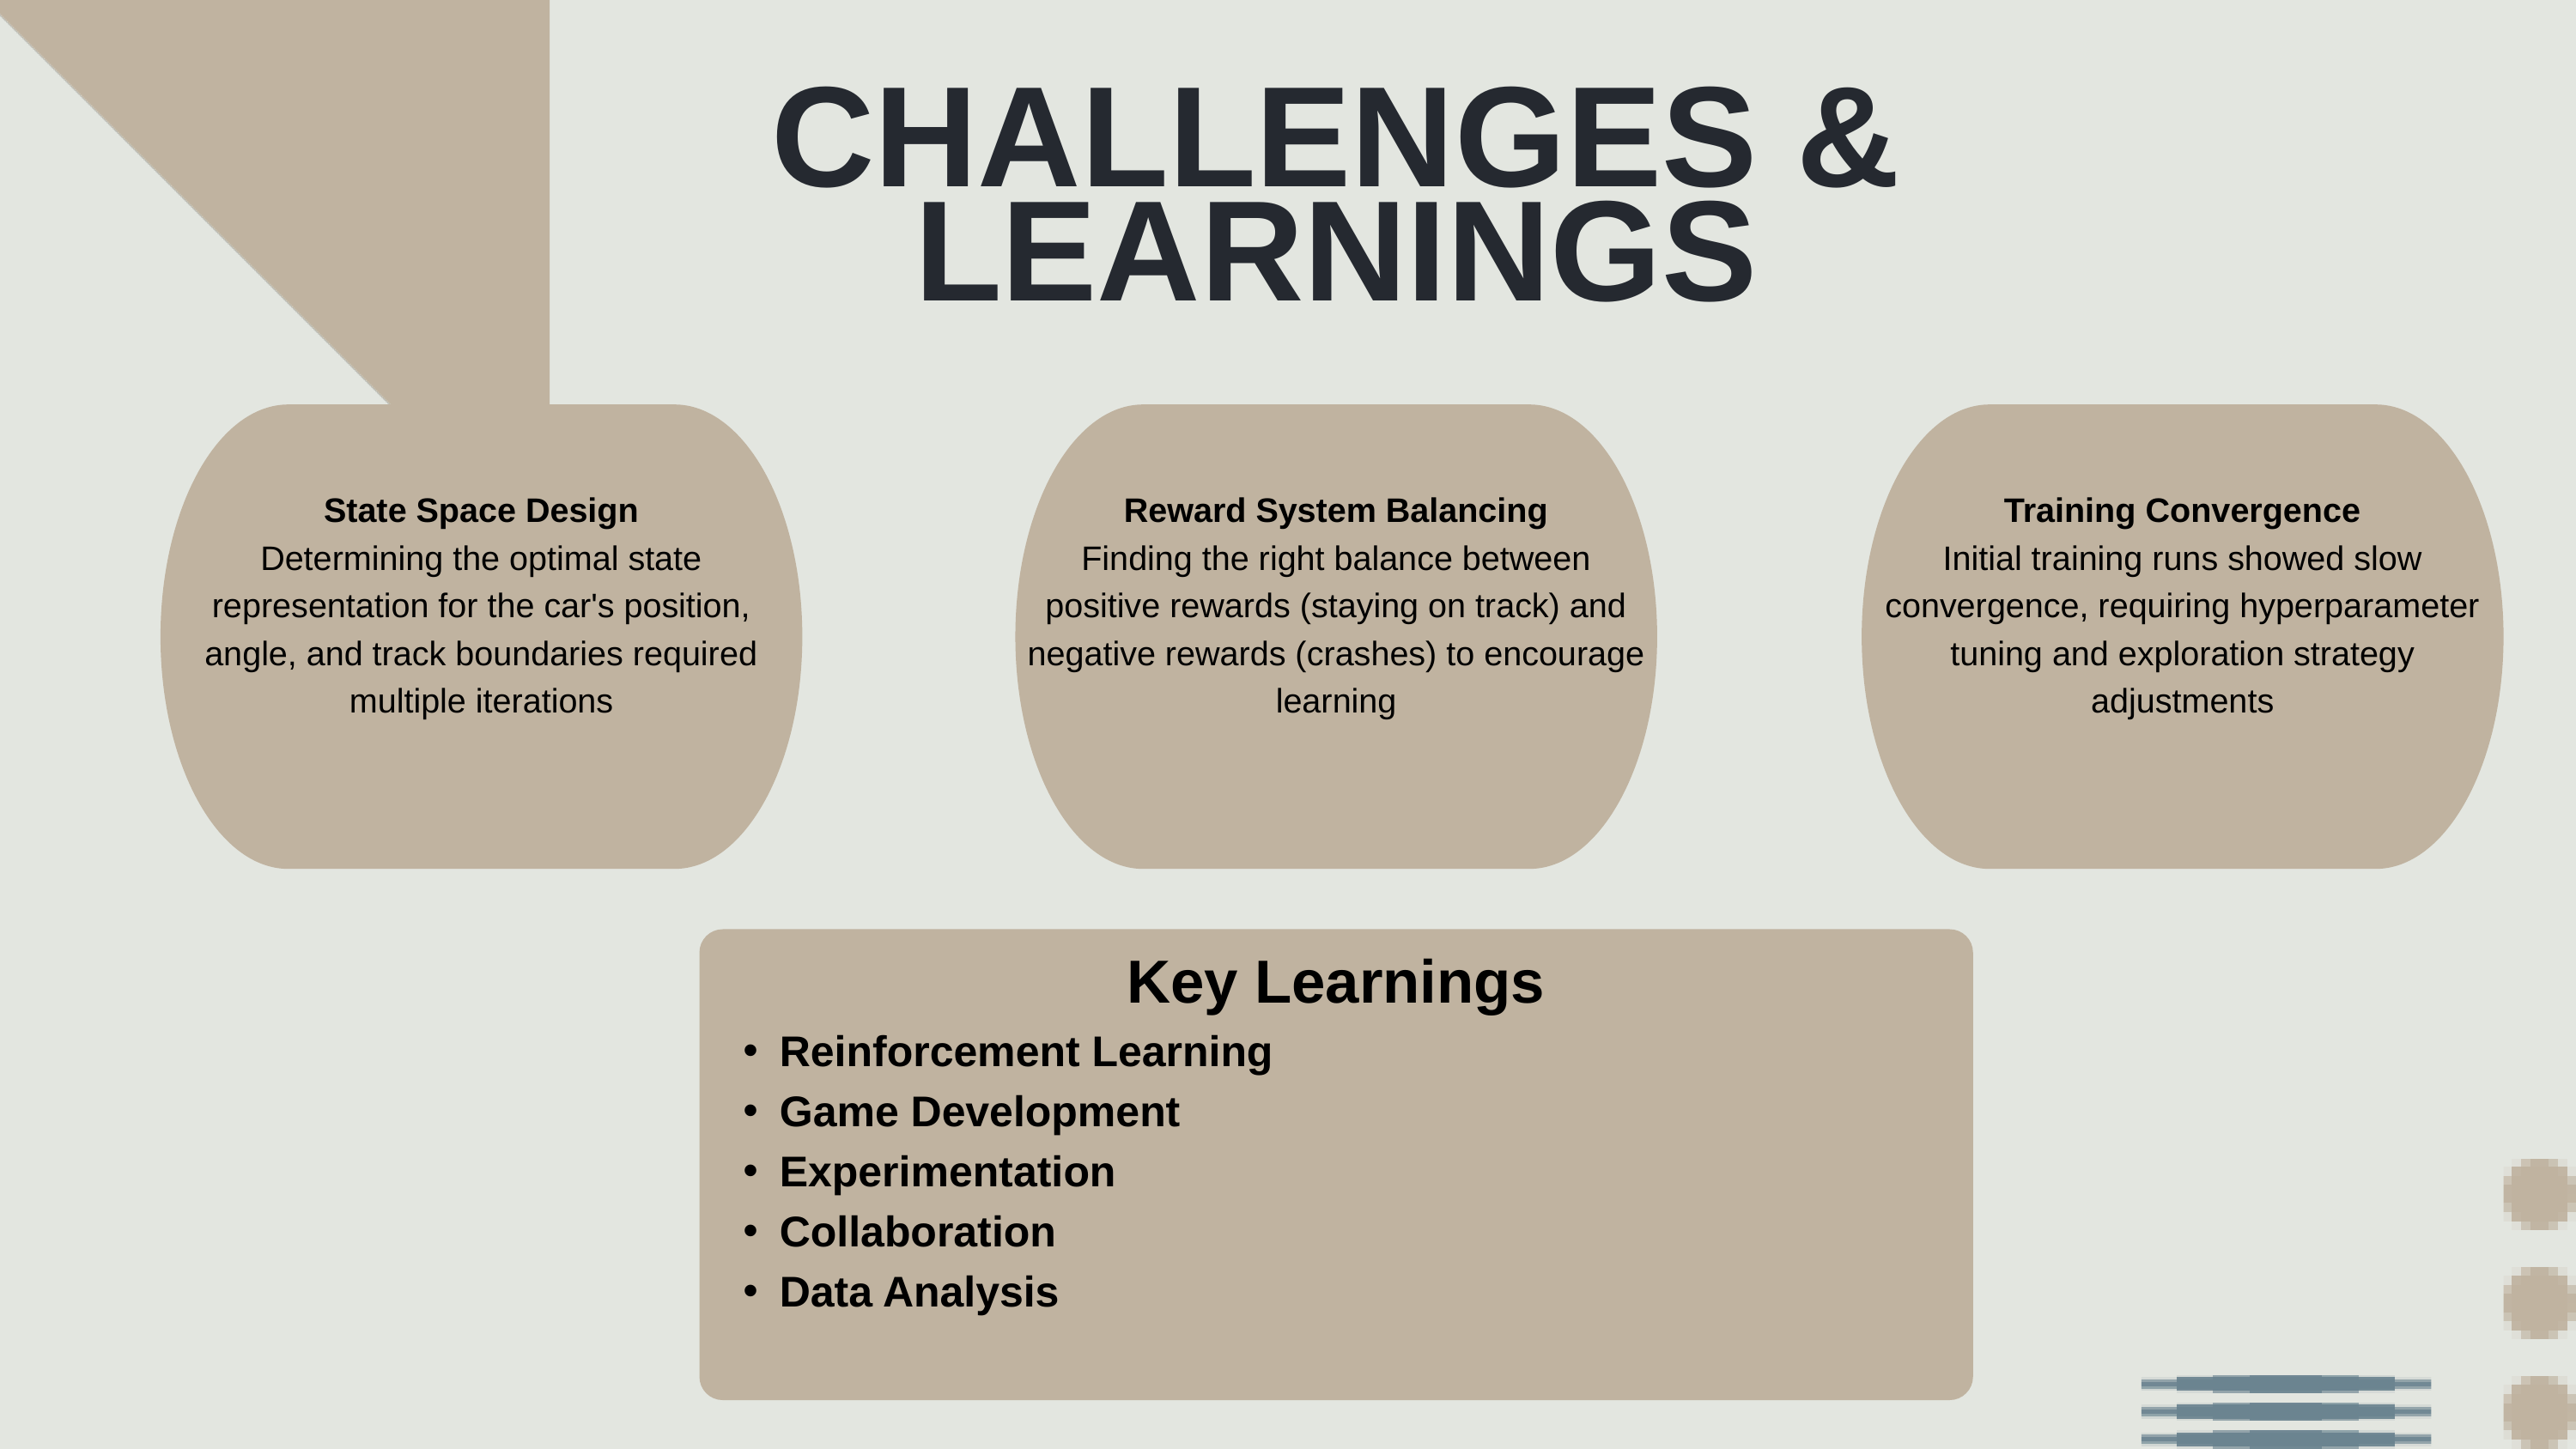

CHALLENGES & LEARNINGS

State Space Design
Determining the optimal state representation for the car's position, angle, and track boundaries required multiple iterations

Reward System Balancing
Finding the right balance between positive rewards (staying on track) and negative rewards (crashes) to encourage learning

Training Convergence
Initial training runs showed slow convergence, requiring hyperparameter tuning and exploration strategy adjustments

Key Learnings
Reinforcement Learning
Game Development
Experimentation
Collaboration
Data Analysis